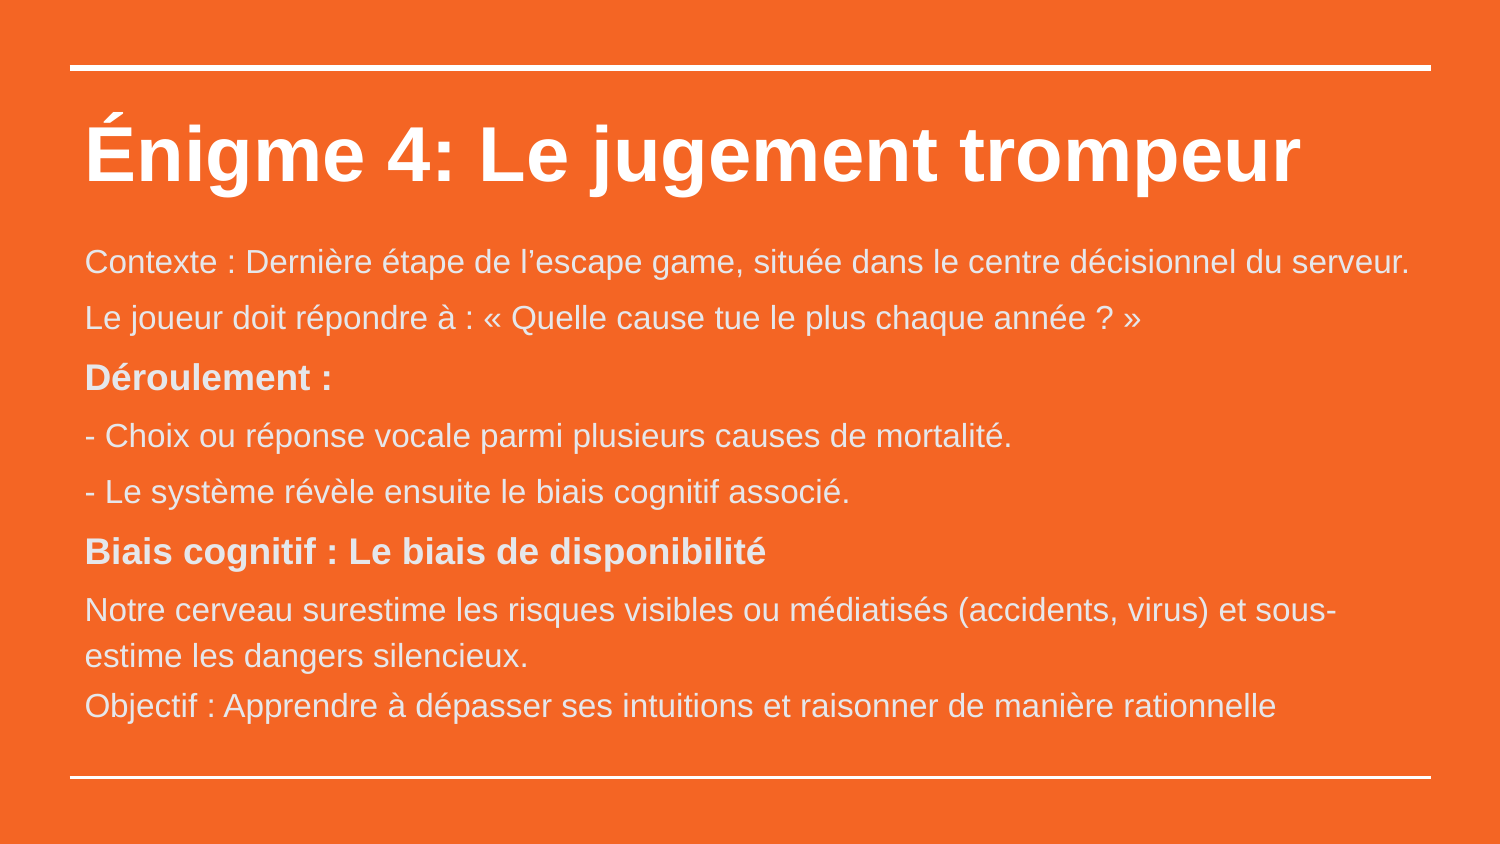

Énigme 4: Le jugement trompeur
# Contexte : Dernière étape de l’escape game, située dans le centre décisionnel du serveur.
Le joueur doit répondre à : « Quelle cause tue le plus chaque année ? »
Déroulement :
- Choix ou réponse vocale parmi plusieurs causes de mortalité.
- Le système révèle ensuite le biais cognitif associé.
Biais cognitif : Le biais de disponibilité
Notre cerveau surestime les risques visibles ou médiatisés (accidents, virus) et sous-estime les dangers silencieux.
Objectif : Apprendre à dépasser ses intuitions et raisonner de manière rationnelle